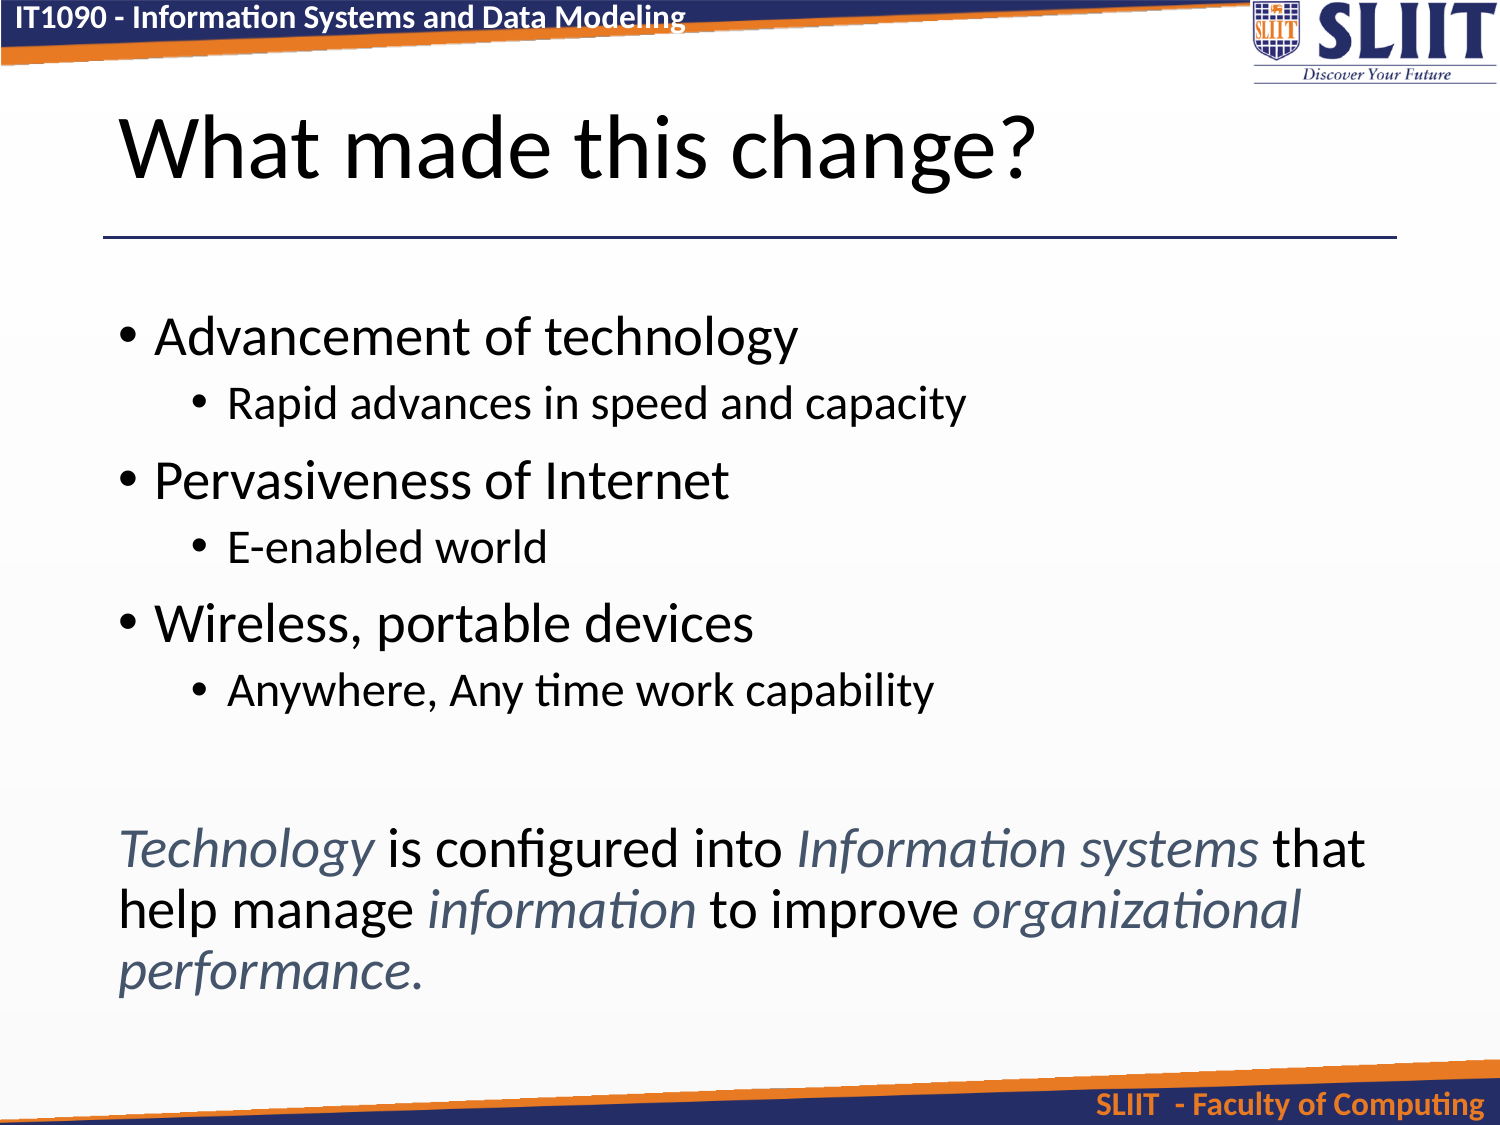

# What made this change?
Advancement of technology
Rapid advances in speed and capacity
Pervasiveness of Internet
E-enabled world
Wireless, portable devices
Anywhere, Any time work capability

Technology is configured into Information systems that help manage information to improve organizational performance.